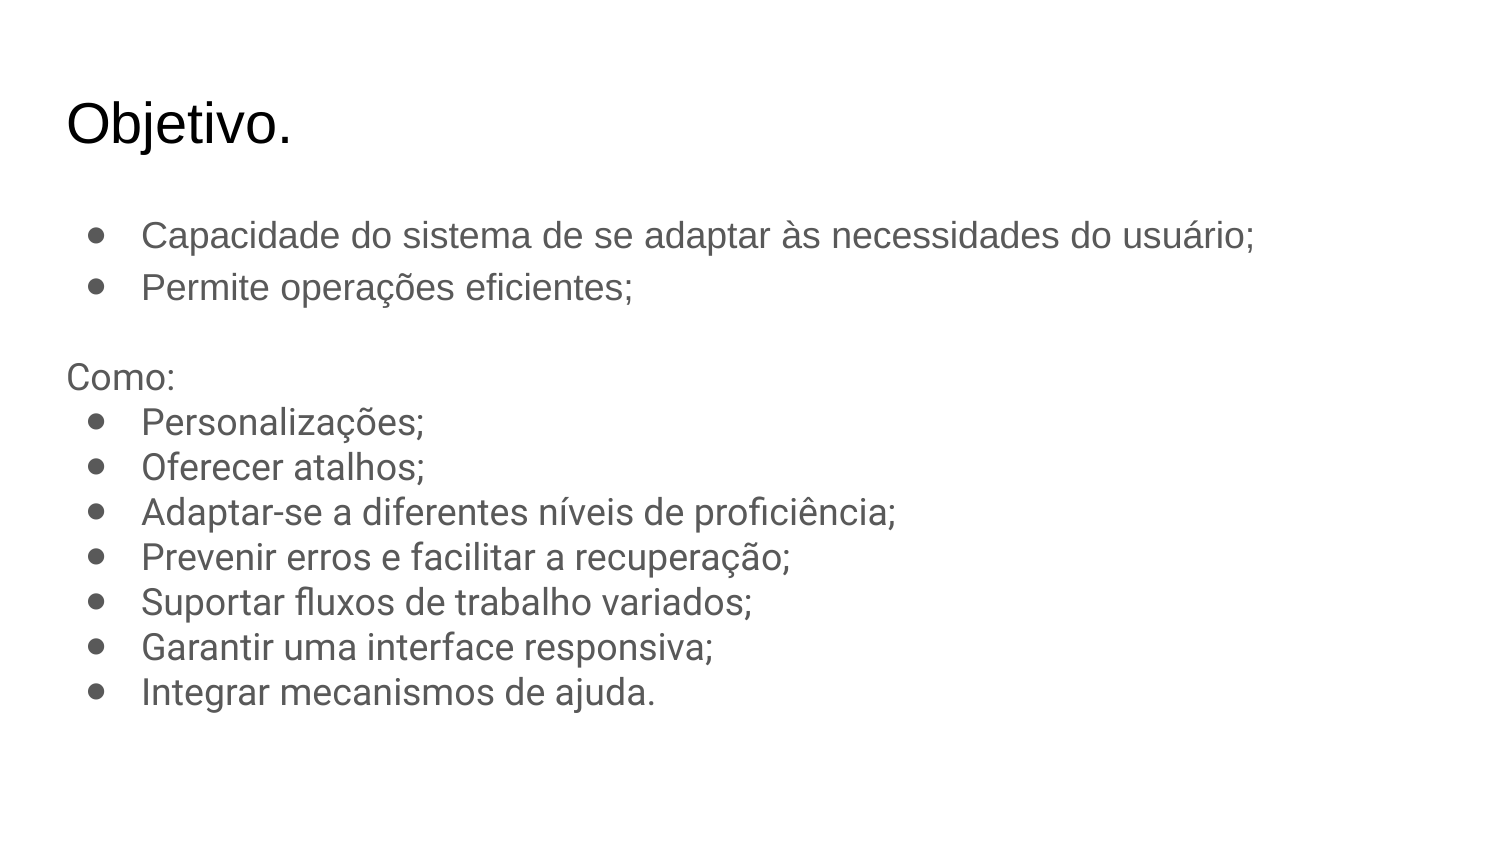

# Objetivo.
Capacidade do sistema de se adaptar às necessidades do usuário;
Permite operações eficientes;

Como:
Personalizações;
Oferecer atalhos;
Adaptar-se a diferentes níveis de proficiência;
Prevenir erros e facilitar a recuperação;
Suportar fluxos de trabalho variados;
Garantir uma interface responsiva;
Integrar mecanismos de ajuda.